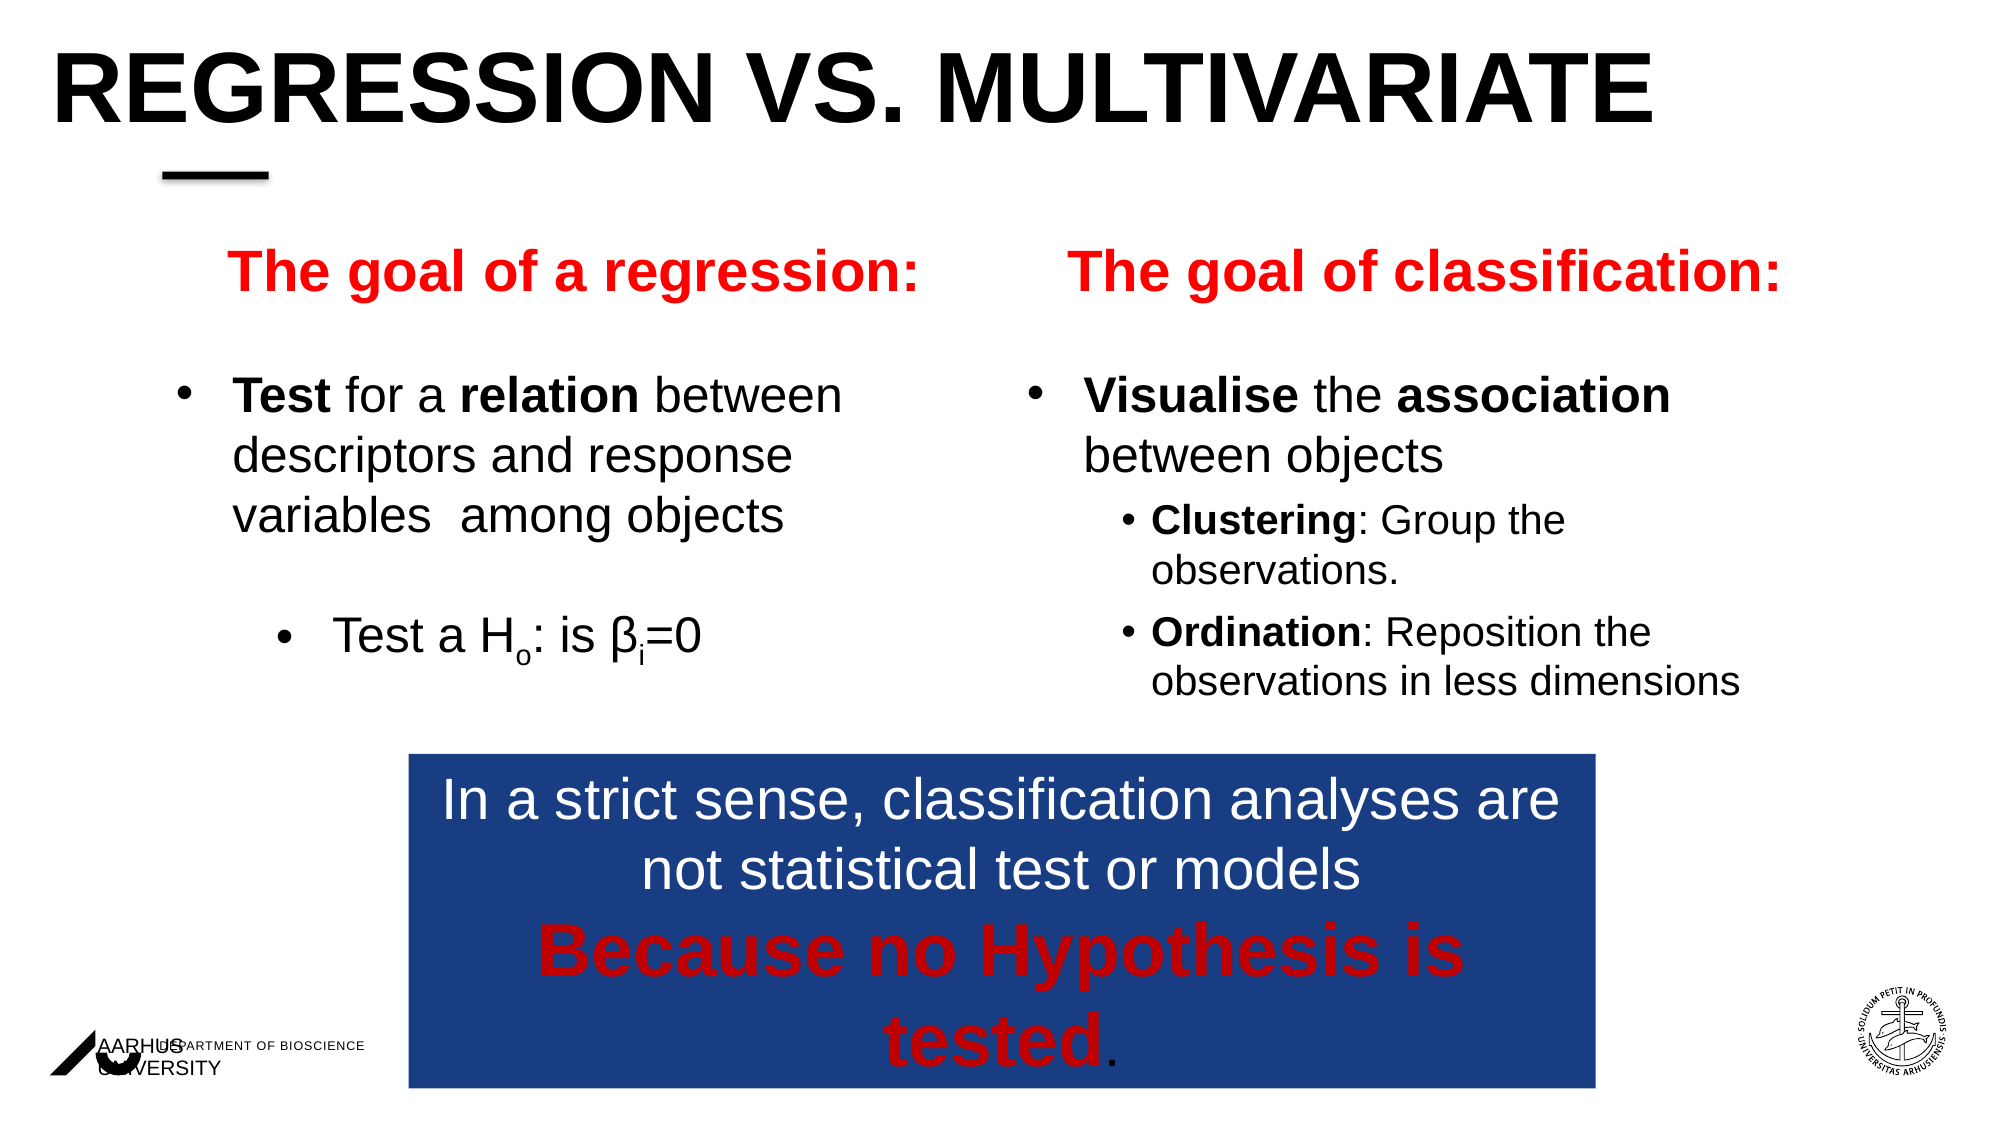

# Regression vs. Multivariate
The goal of classification:

Visualise the association between objects
Clustering: Group the observations.
Ordination: Reposition the observations in less dimensions
The goal of a regression:

Test for a relation between descriptors and response variables  among objects

Test a Ho: is βi=0

In a strict sense, classification analyses are not statistical test or models
Because no Hypothesis is tested.